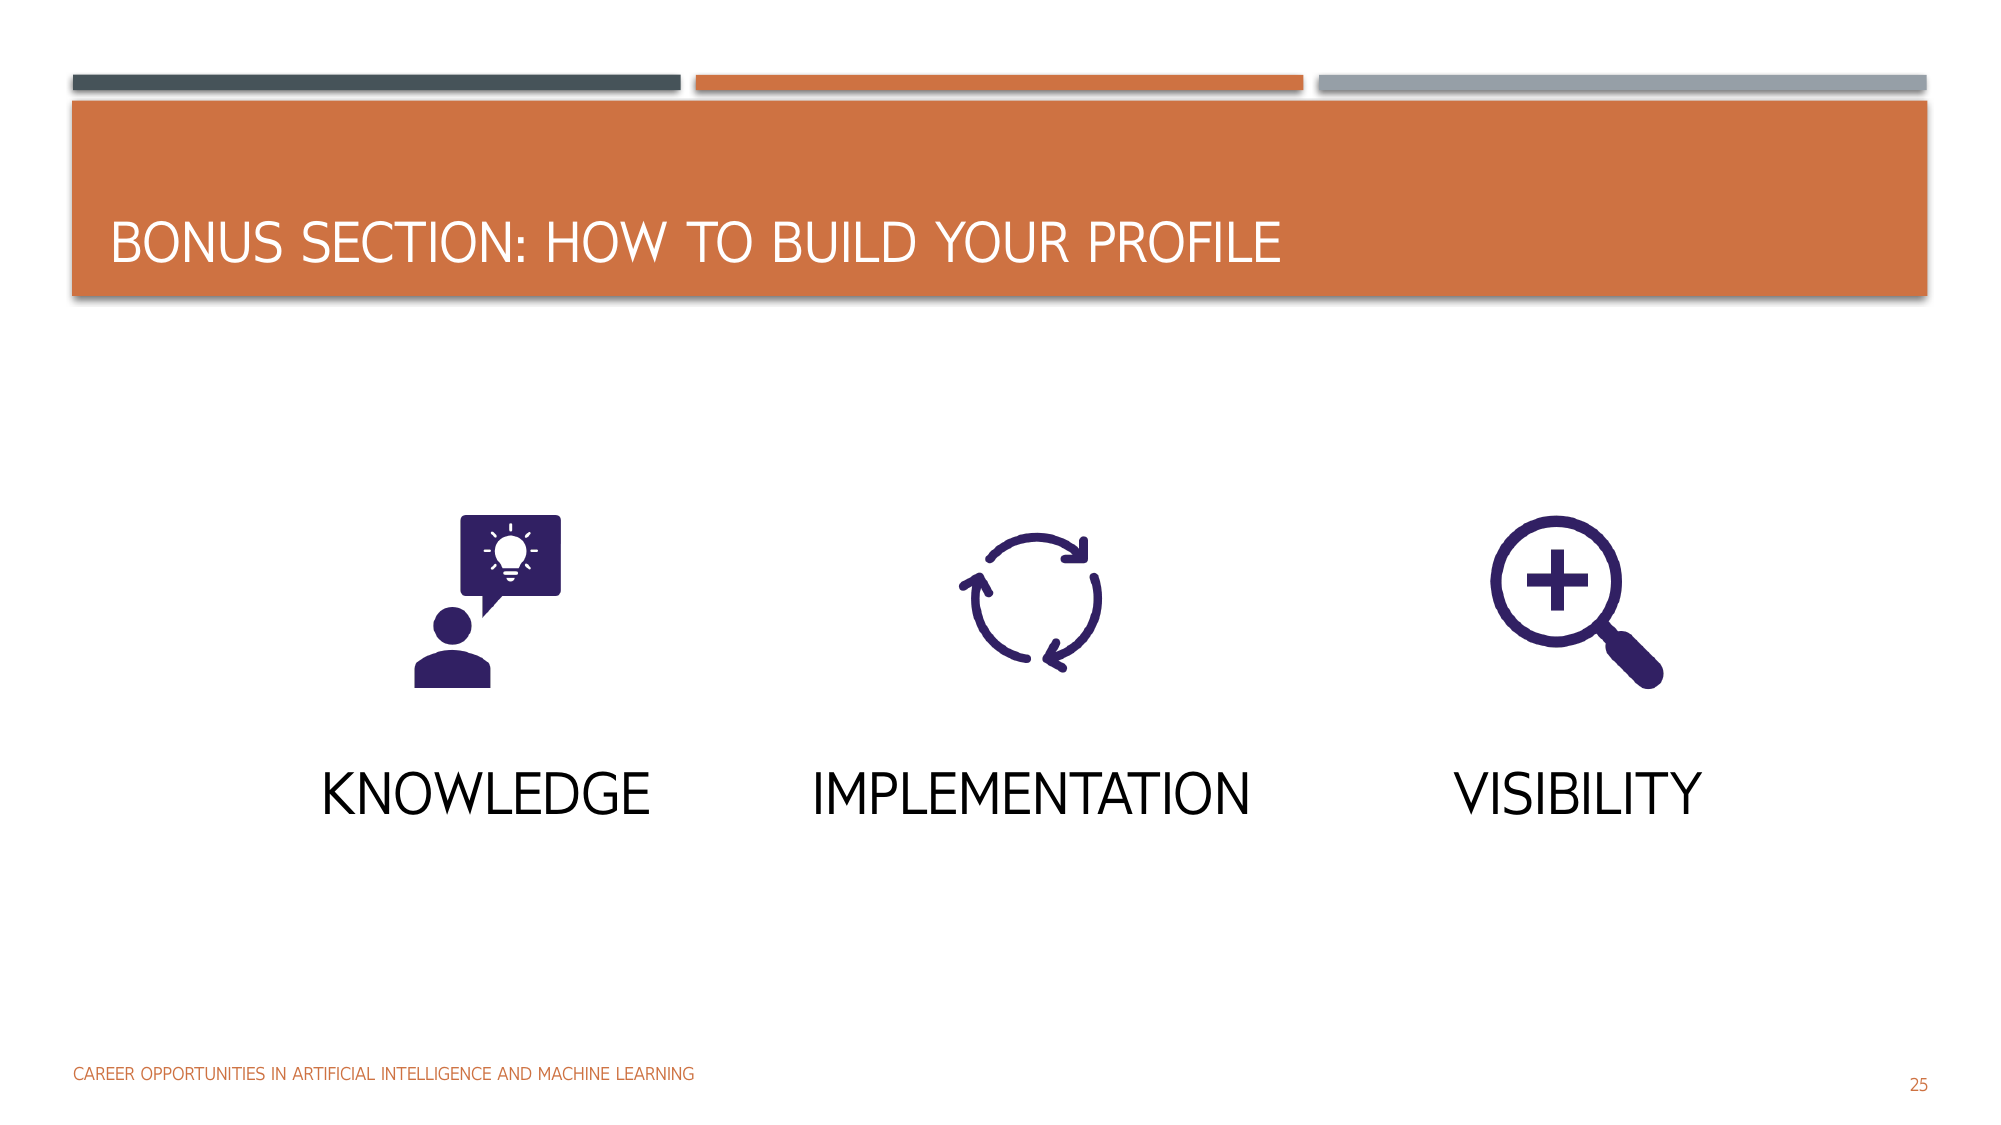

# Bonus section: How to build your profile
KNOWLEDGE
IMPLEMENTATION
VISIBILITY
CAREER OPPORTUNITIES IN ARTIFICIAL INTELLIGENCE AND MACHINE LEARNING

25